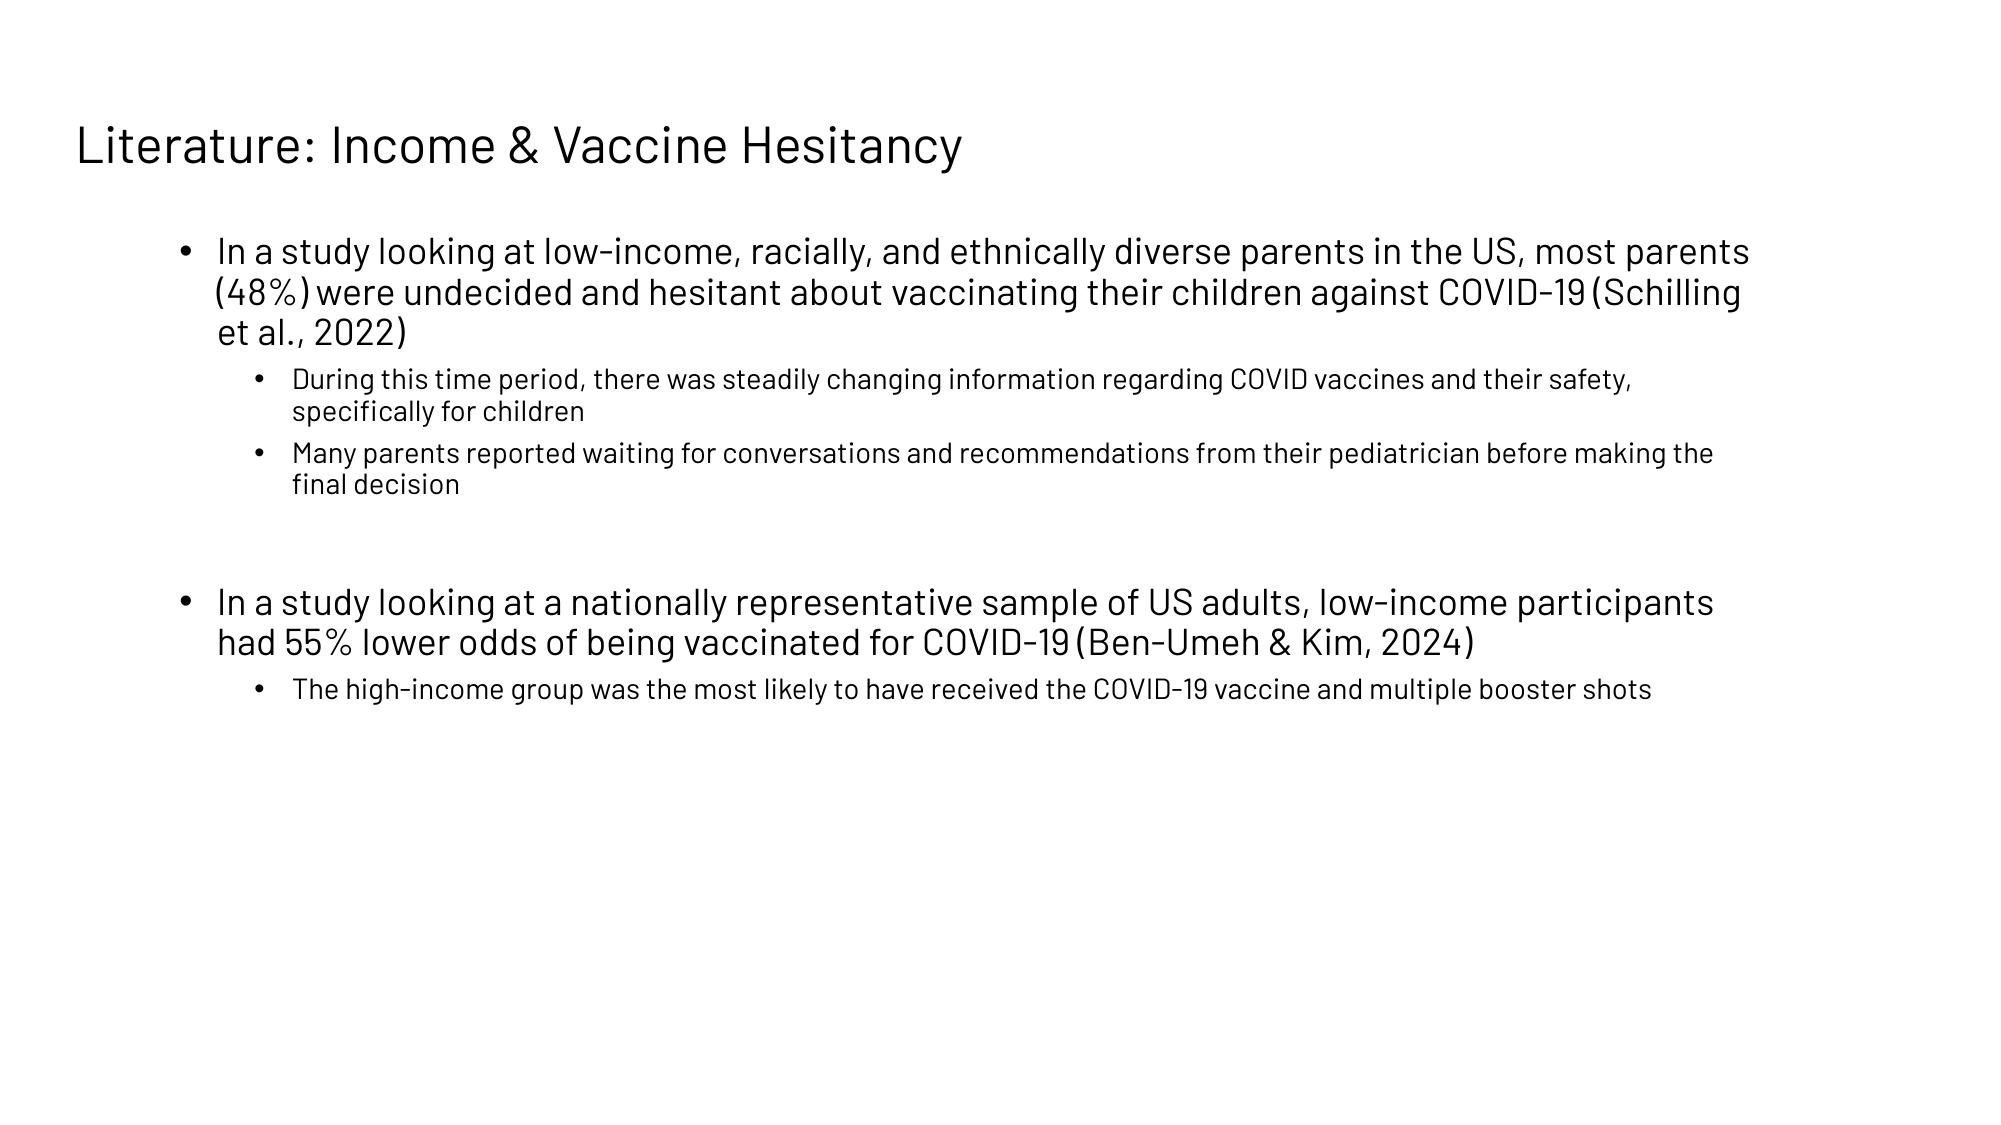

# Literature: Income & Vaccine Hesitancy
In a study looking at low-income, racially, and ethnically diverse parents in the US, most parents (48%) were undecided and hesitant about vaccinating their children against COVID-19 (Schilling et al., 2022)
During this time period, there was steadily changing information regarding COVID vaccines and their safety, specifically for children
Many parents reported waiting for conversations and recommendations from their pediatrician before making the final decision

In a study looking at a nationally representative sample of US adults, low-income participants had 55% lower odds of being vaccinated for COVID-19 (Ben-Umeh & Kim, 2024)
The high-income group was the most likely to have received the COVID-19 vaccine and multiple booster shots